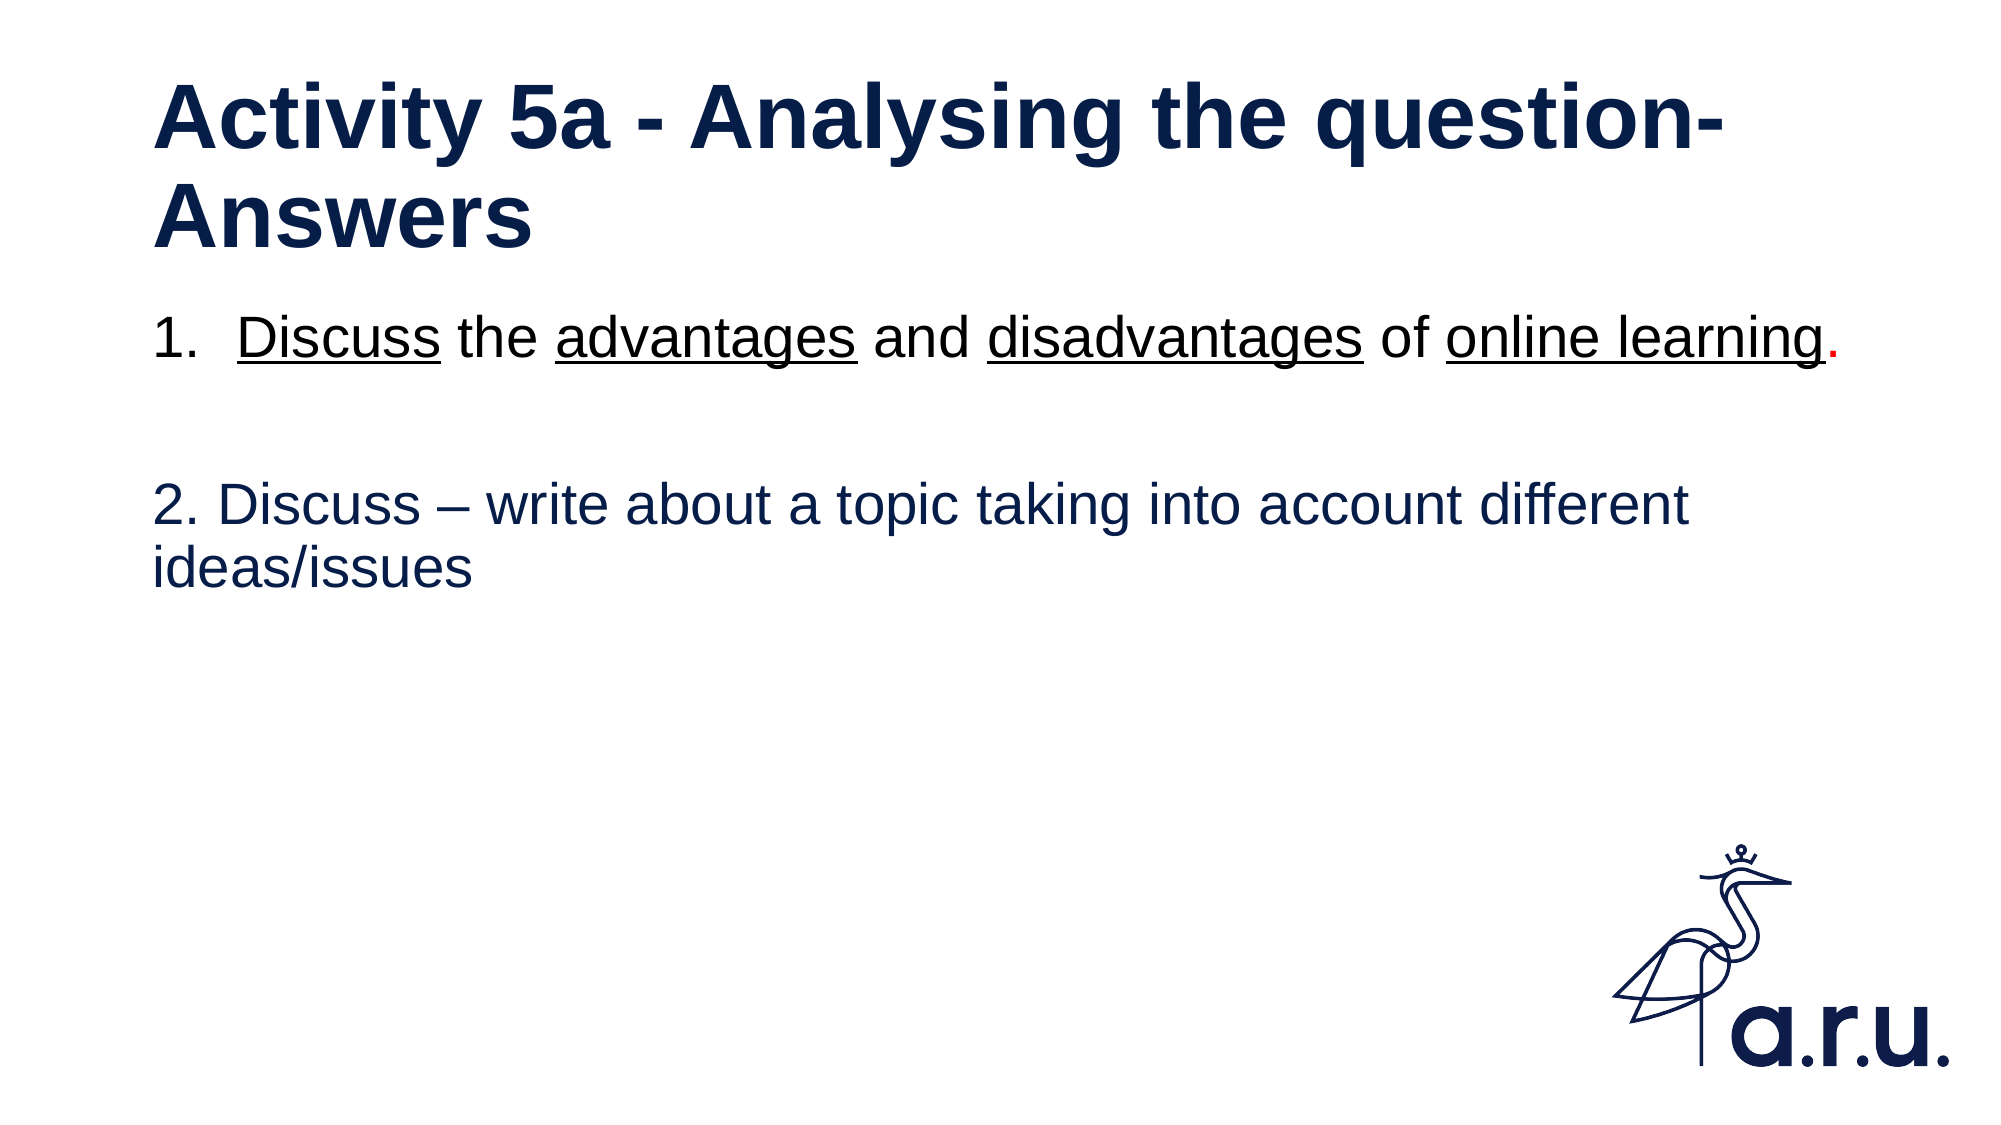

# Activity 5a - Analysing the question- Answers
Discuss the advantages and disadvantages of online learning.

2. Discuss – write about a topic taking into account different ideas/issues